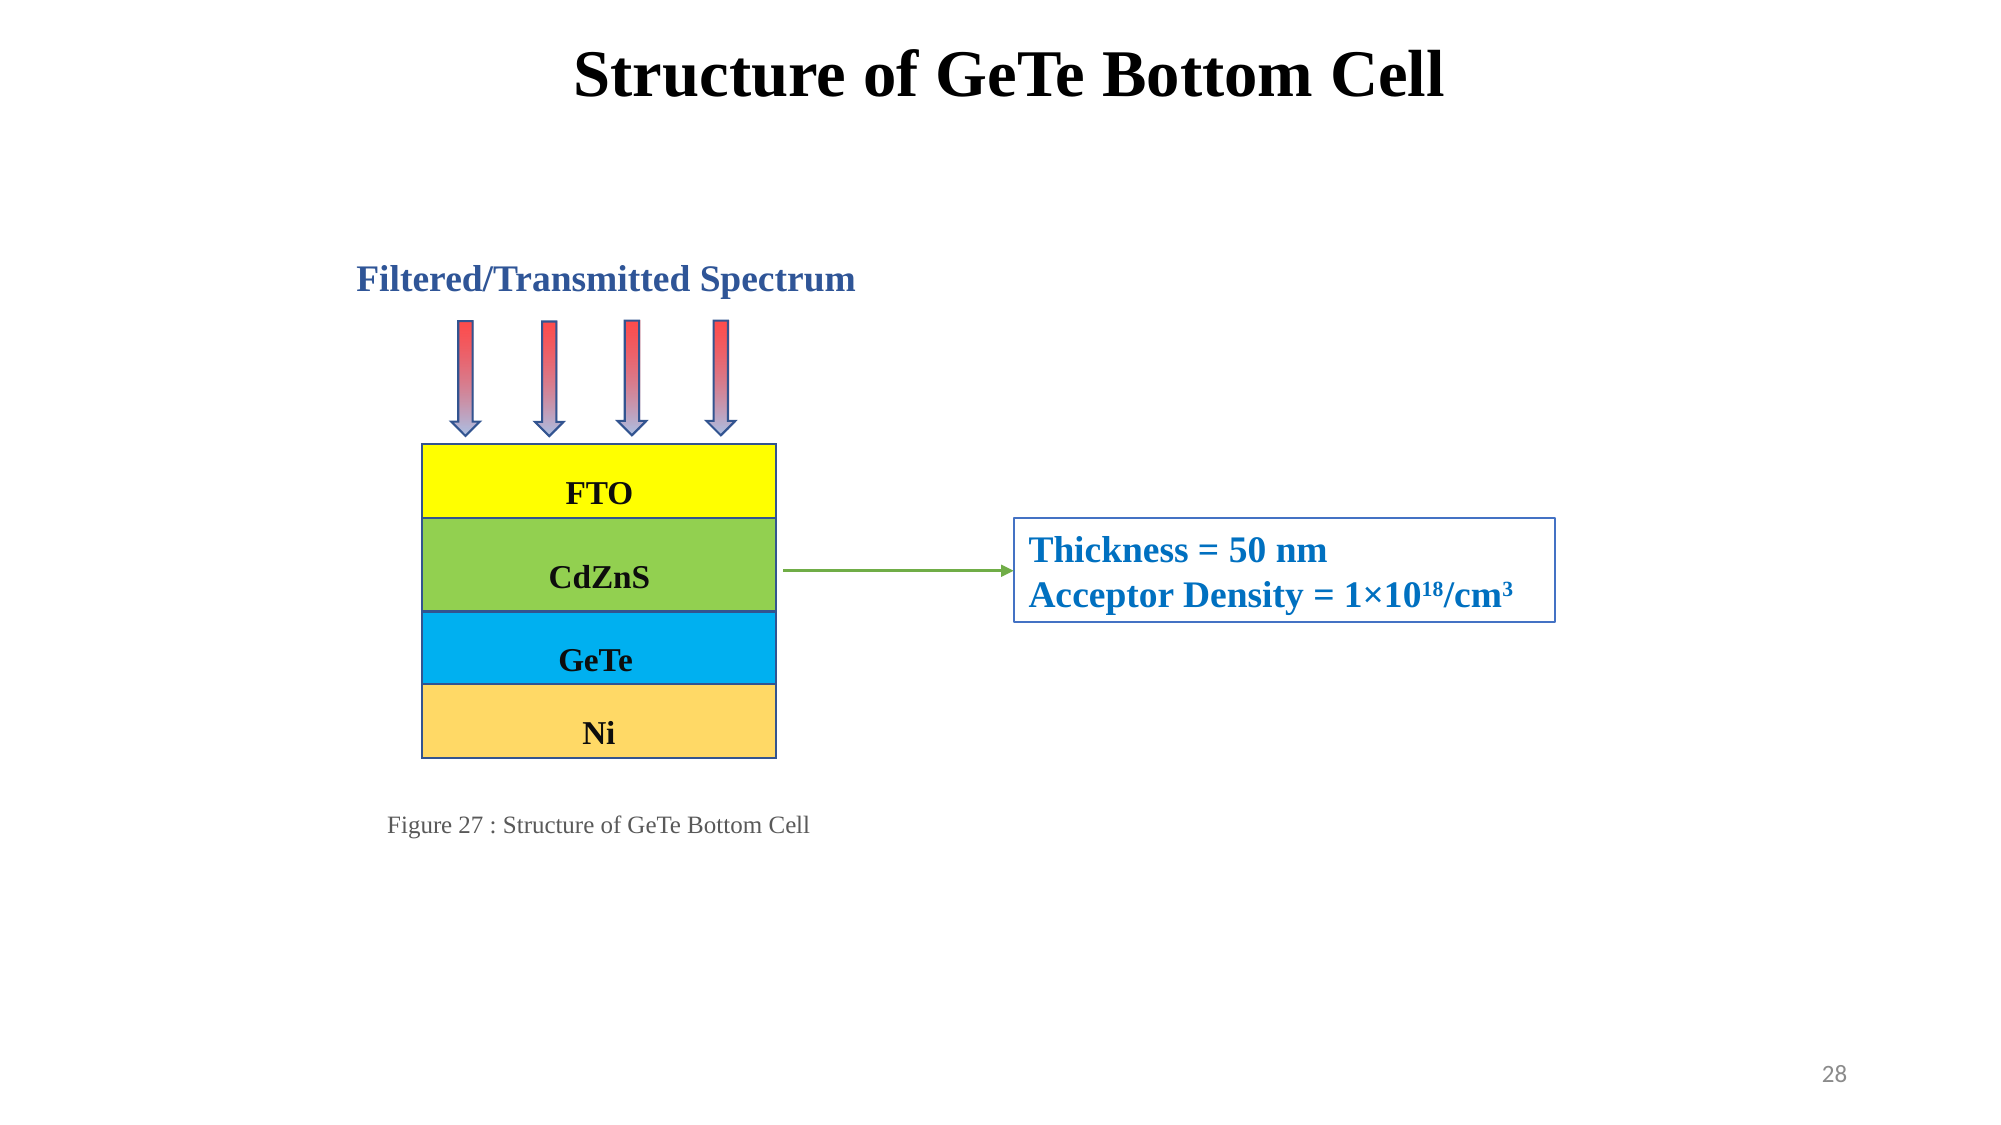

# Structure of GeTe Bottom Cell

Filtered/Transmitted Spectrum

FTO
Thickness = 50 nm
Acceptor Density = 1×1018/cm3
CdZnS
GeTe
Ni
Figure 27 : Structure of GeTe Bottom Cell
28